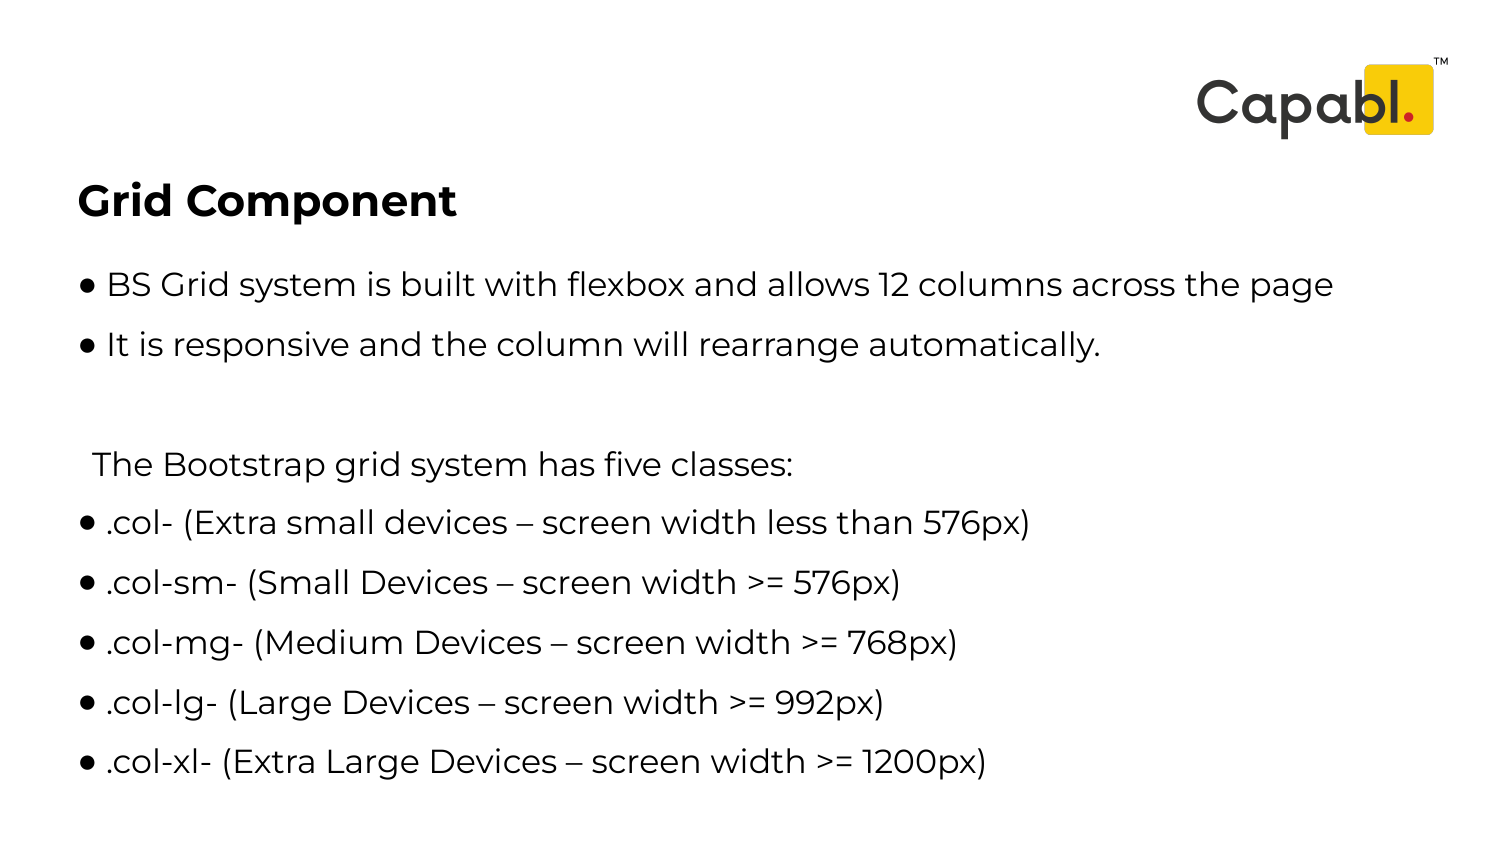

Grid Component
# BS Grid system is built with flexbox and allows 12 columns across the page
 It is responsive and the column will rearrange automatically.
The Bootstrap grid system has five classes:

 .col- (Extra small devices – screen width less than 576px)
 .col-sm- (Small Devices – screen width >= 576px)
 .col-mg- (Medium Devices – screen width >= 768px)
 .col-lg- (Large Devices – screen width >= 992px)
 .col-xl- (Extra Large Devices – screen width >= 1200px)